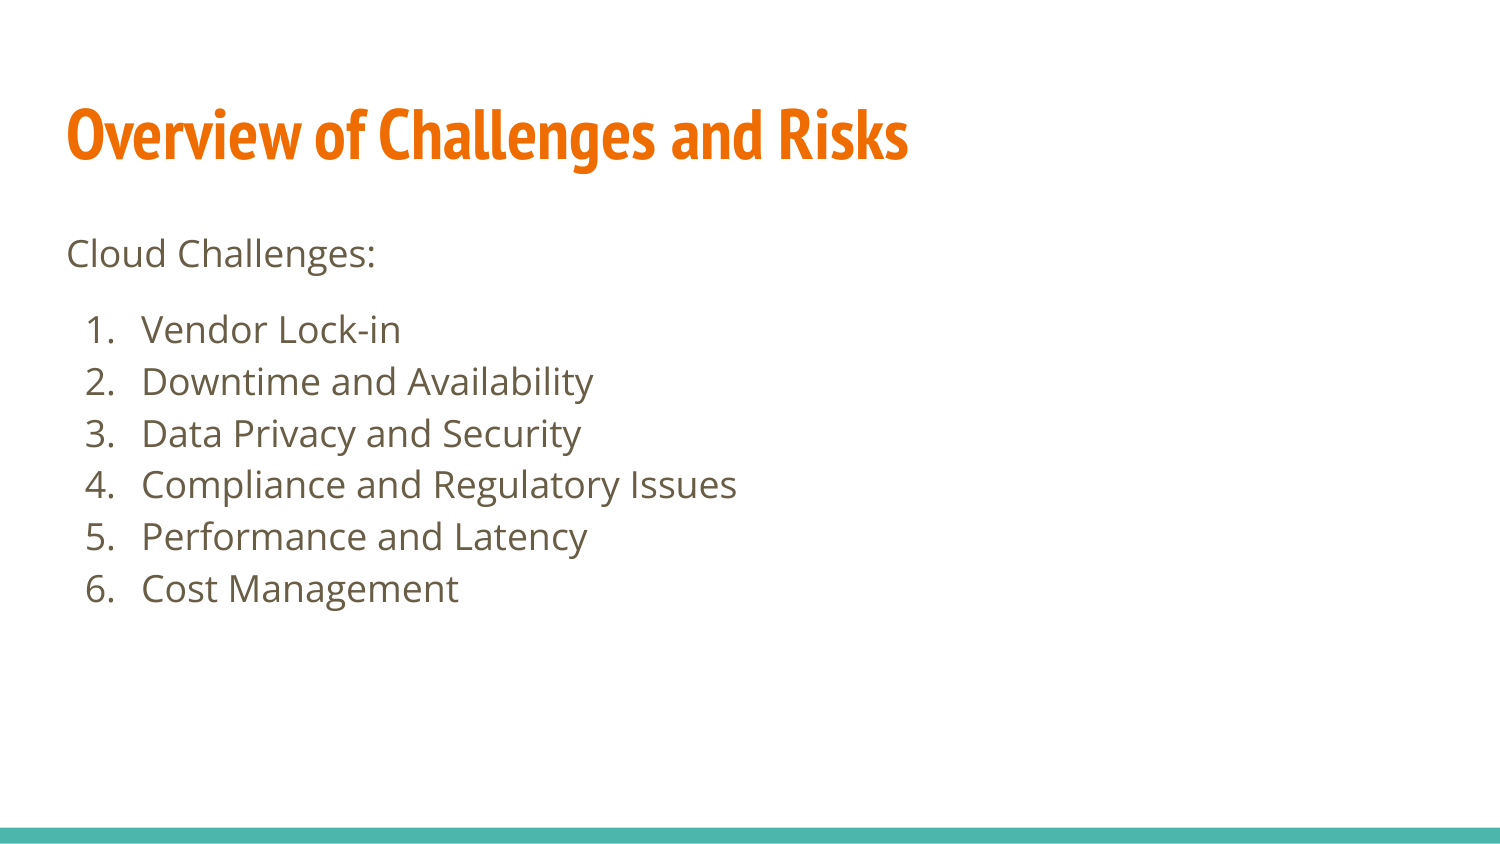

# Overview of Challenges and Risks
Cloud Challenges:
Vendor Lock-in
Downtime and Availability
Data Privacy and Security
Compliance and Regulatory Issues
Performance and Latency
Cost Management